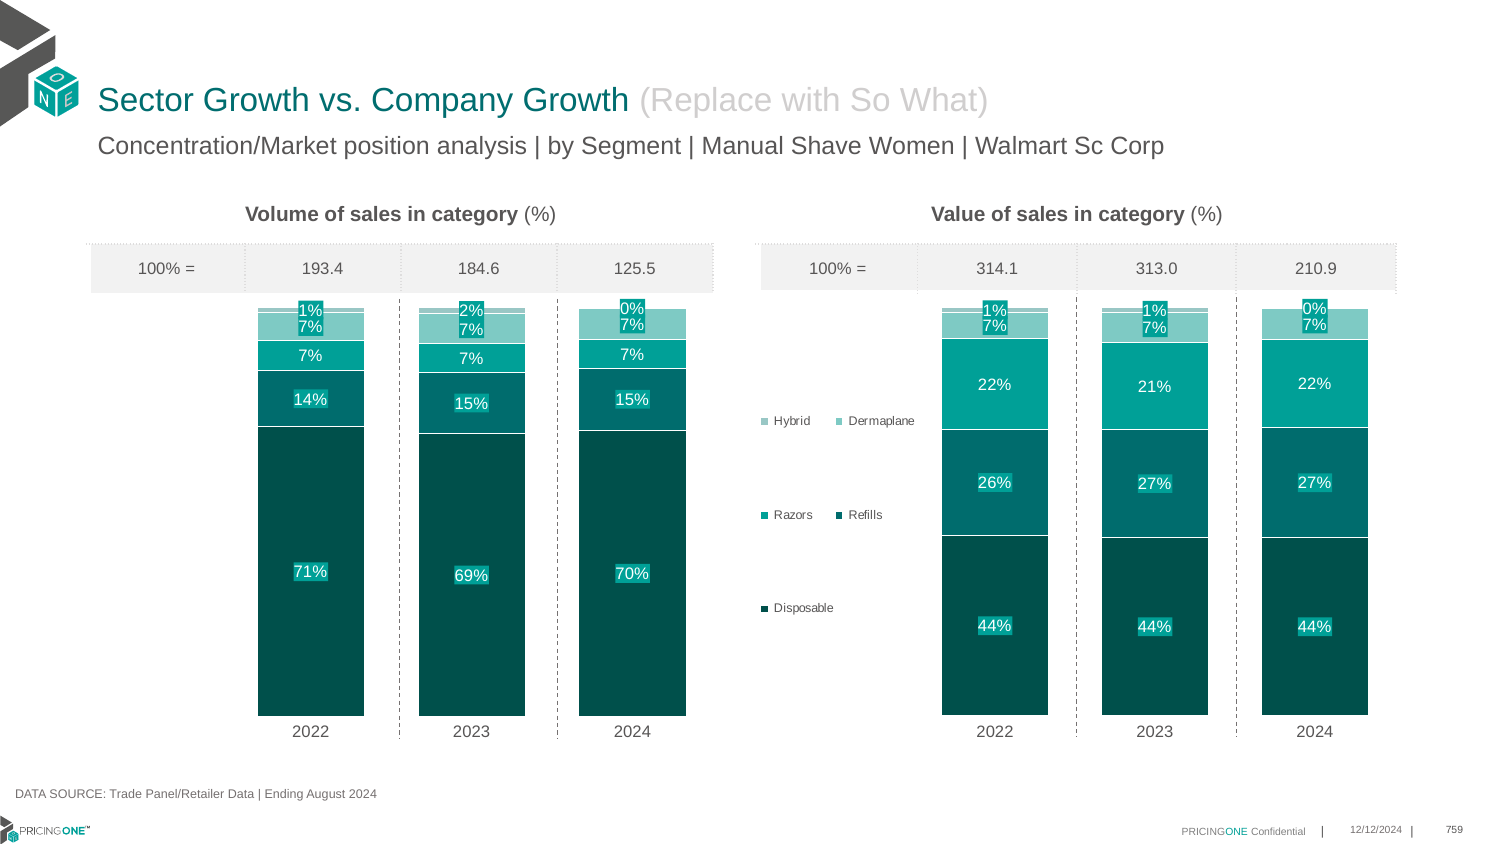

# Sector Growth vs. Company Growth (Replace with So What)
Concentration/Market position analysis | by Segment | Manual Shave Women | Walmart Sc Corp
| Volume of sales in category (%) |  |  |  |
| --- | --- | --- | --- |
| 100% = | 193.4 | 184.6 | 125.5 |
| Value of sales in category (%) |  |  |  |
| --- | --- | --- | --- |
| 100% = | 314.1 | 313.0 | 210.9 |

### Chart

| Category | Disposable | Refills | Razors | Dermaplane | Hybrid |
|---|---|---|---|---|---|
| 2022 | 0.7079126667771471 | 0.1376780359307414 | 0.07316195077146727 | 0.06866834046404277 | 0.012579006056601375 |
| 2023 | 0.6924927037805039 | 0.14781092395962583 | 0.07054852980718036 | 0.0736582919027579 | 0.015489550549932023 |
| 2024 | 0.6998355940649639 | 0.1509039896837562 | 0.07154194506110434 | 0.0739067162247679 | 0.003811754965407665 |

### Chart

| Category | Disposable | Refills | Razors | Dermaplane | Hybrid |
|---|---|---|---|---|---|
| 2022 | 0.4414388029435842 | 0.26021613312065417 | 0.22139302652738582 | 0.06571492077126657 | 0.0112371166371093 |
| 2023 | 0.4359848637110833 | 0.26558659614110713 | 0.2124909610073577 | 0.07248661696873769 | 0.013450962171714164 |
| 2024 | 0.4364741028073208 | 0.26882350631637225 | 0.21692841918945058 | 0.07436427533514622 | 0.003409696351710114 |
DATA SOURCE: Trade Panel/Retailer Data | Ending August 2024

12/12/2024
759